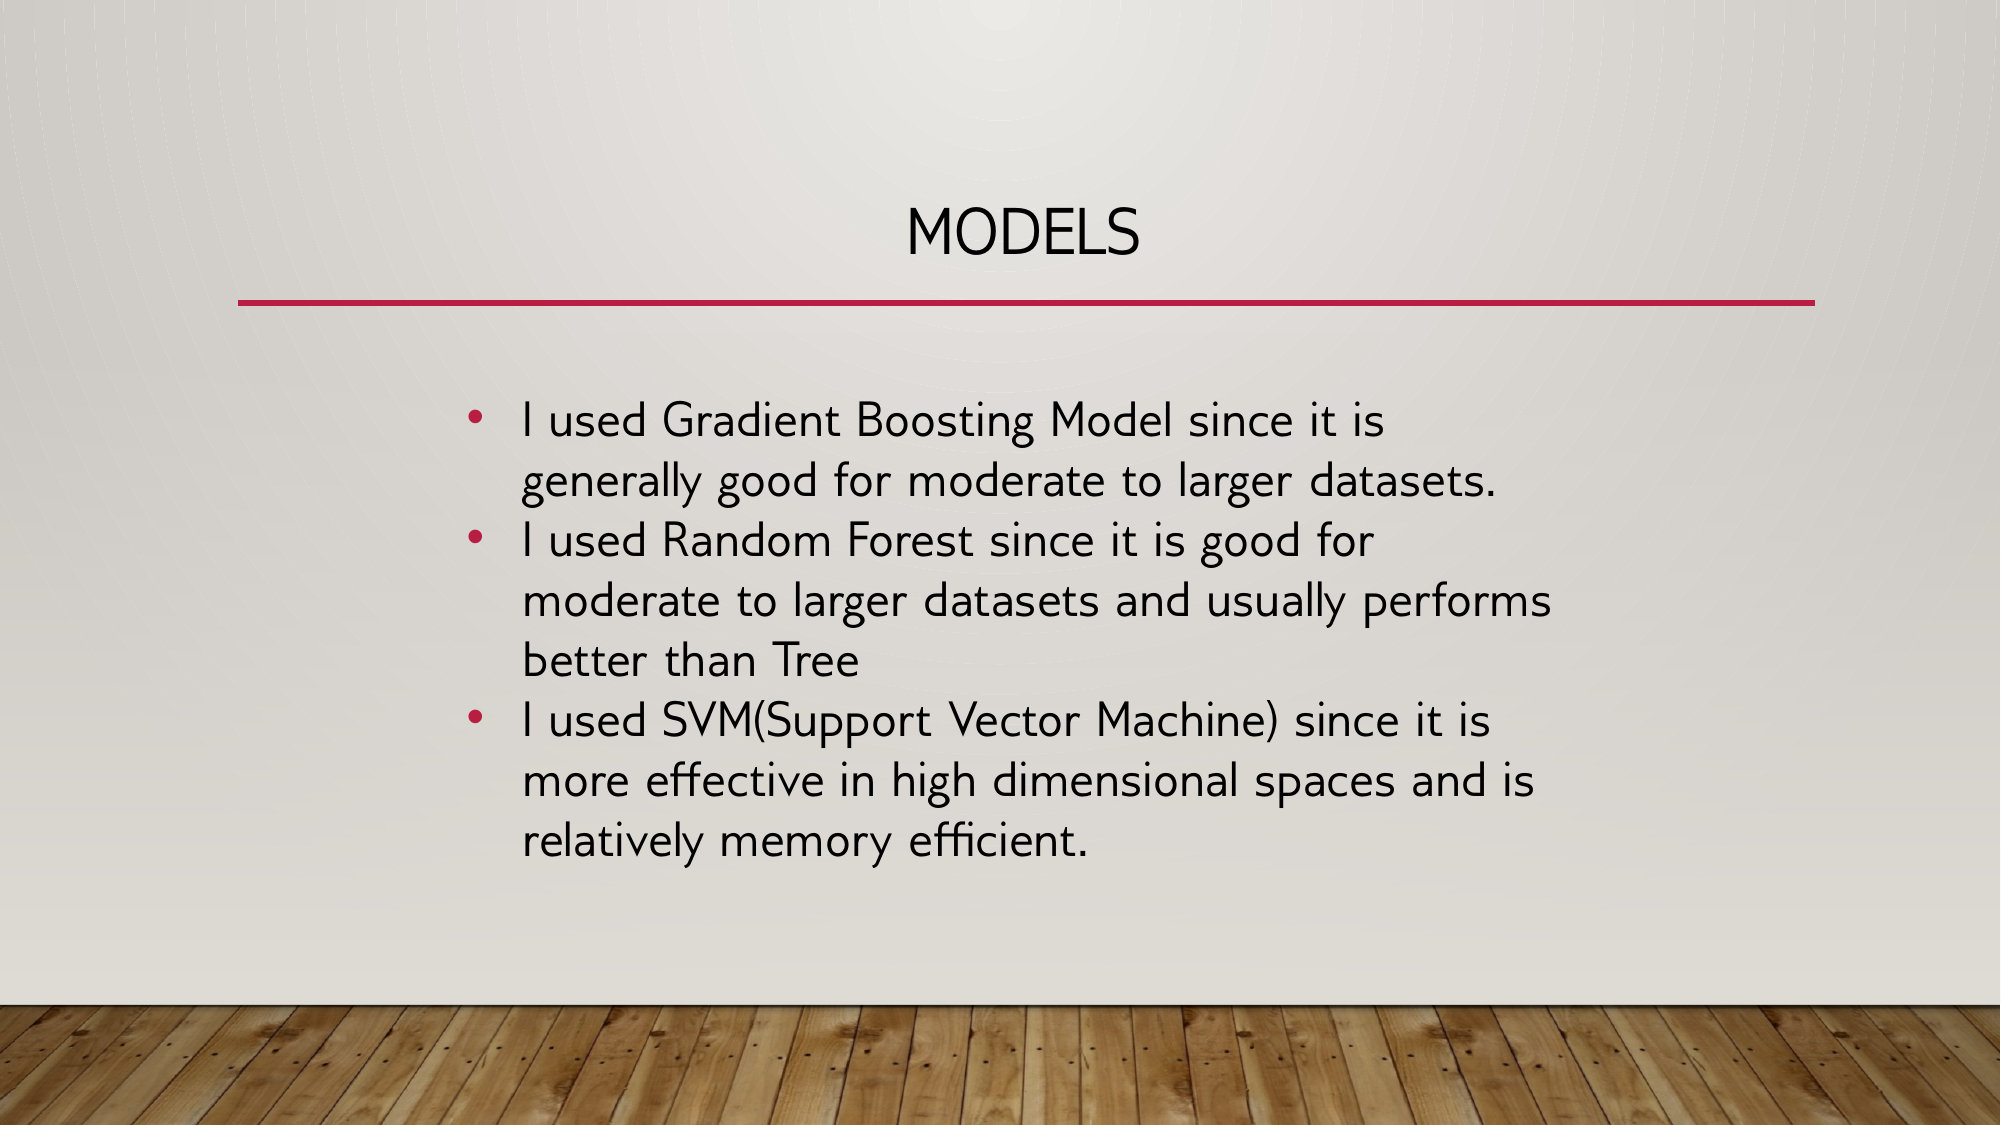

# Models
I used Gradient Boosting Model since it is generally good for moderate to larger datasets.
I used Random Forest since it is good for moderate to larger datasets and usually performs better than Tree
I used SVM(Support Vector Machine) since it is more effective in high dimensional spaces and is relatively memory efficient.